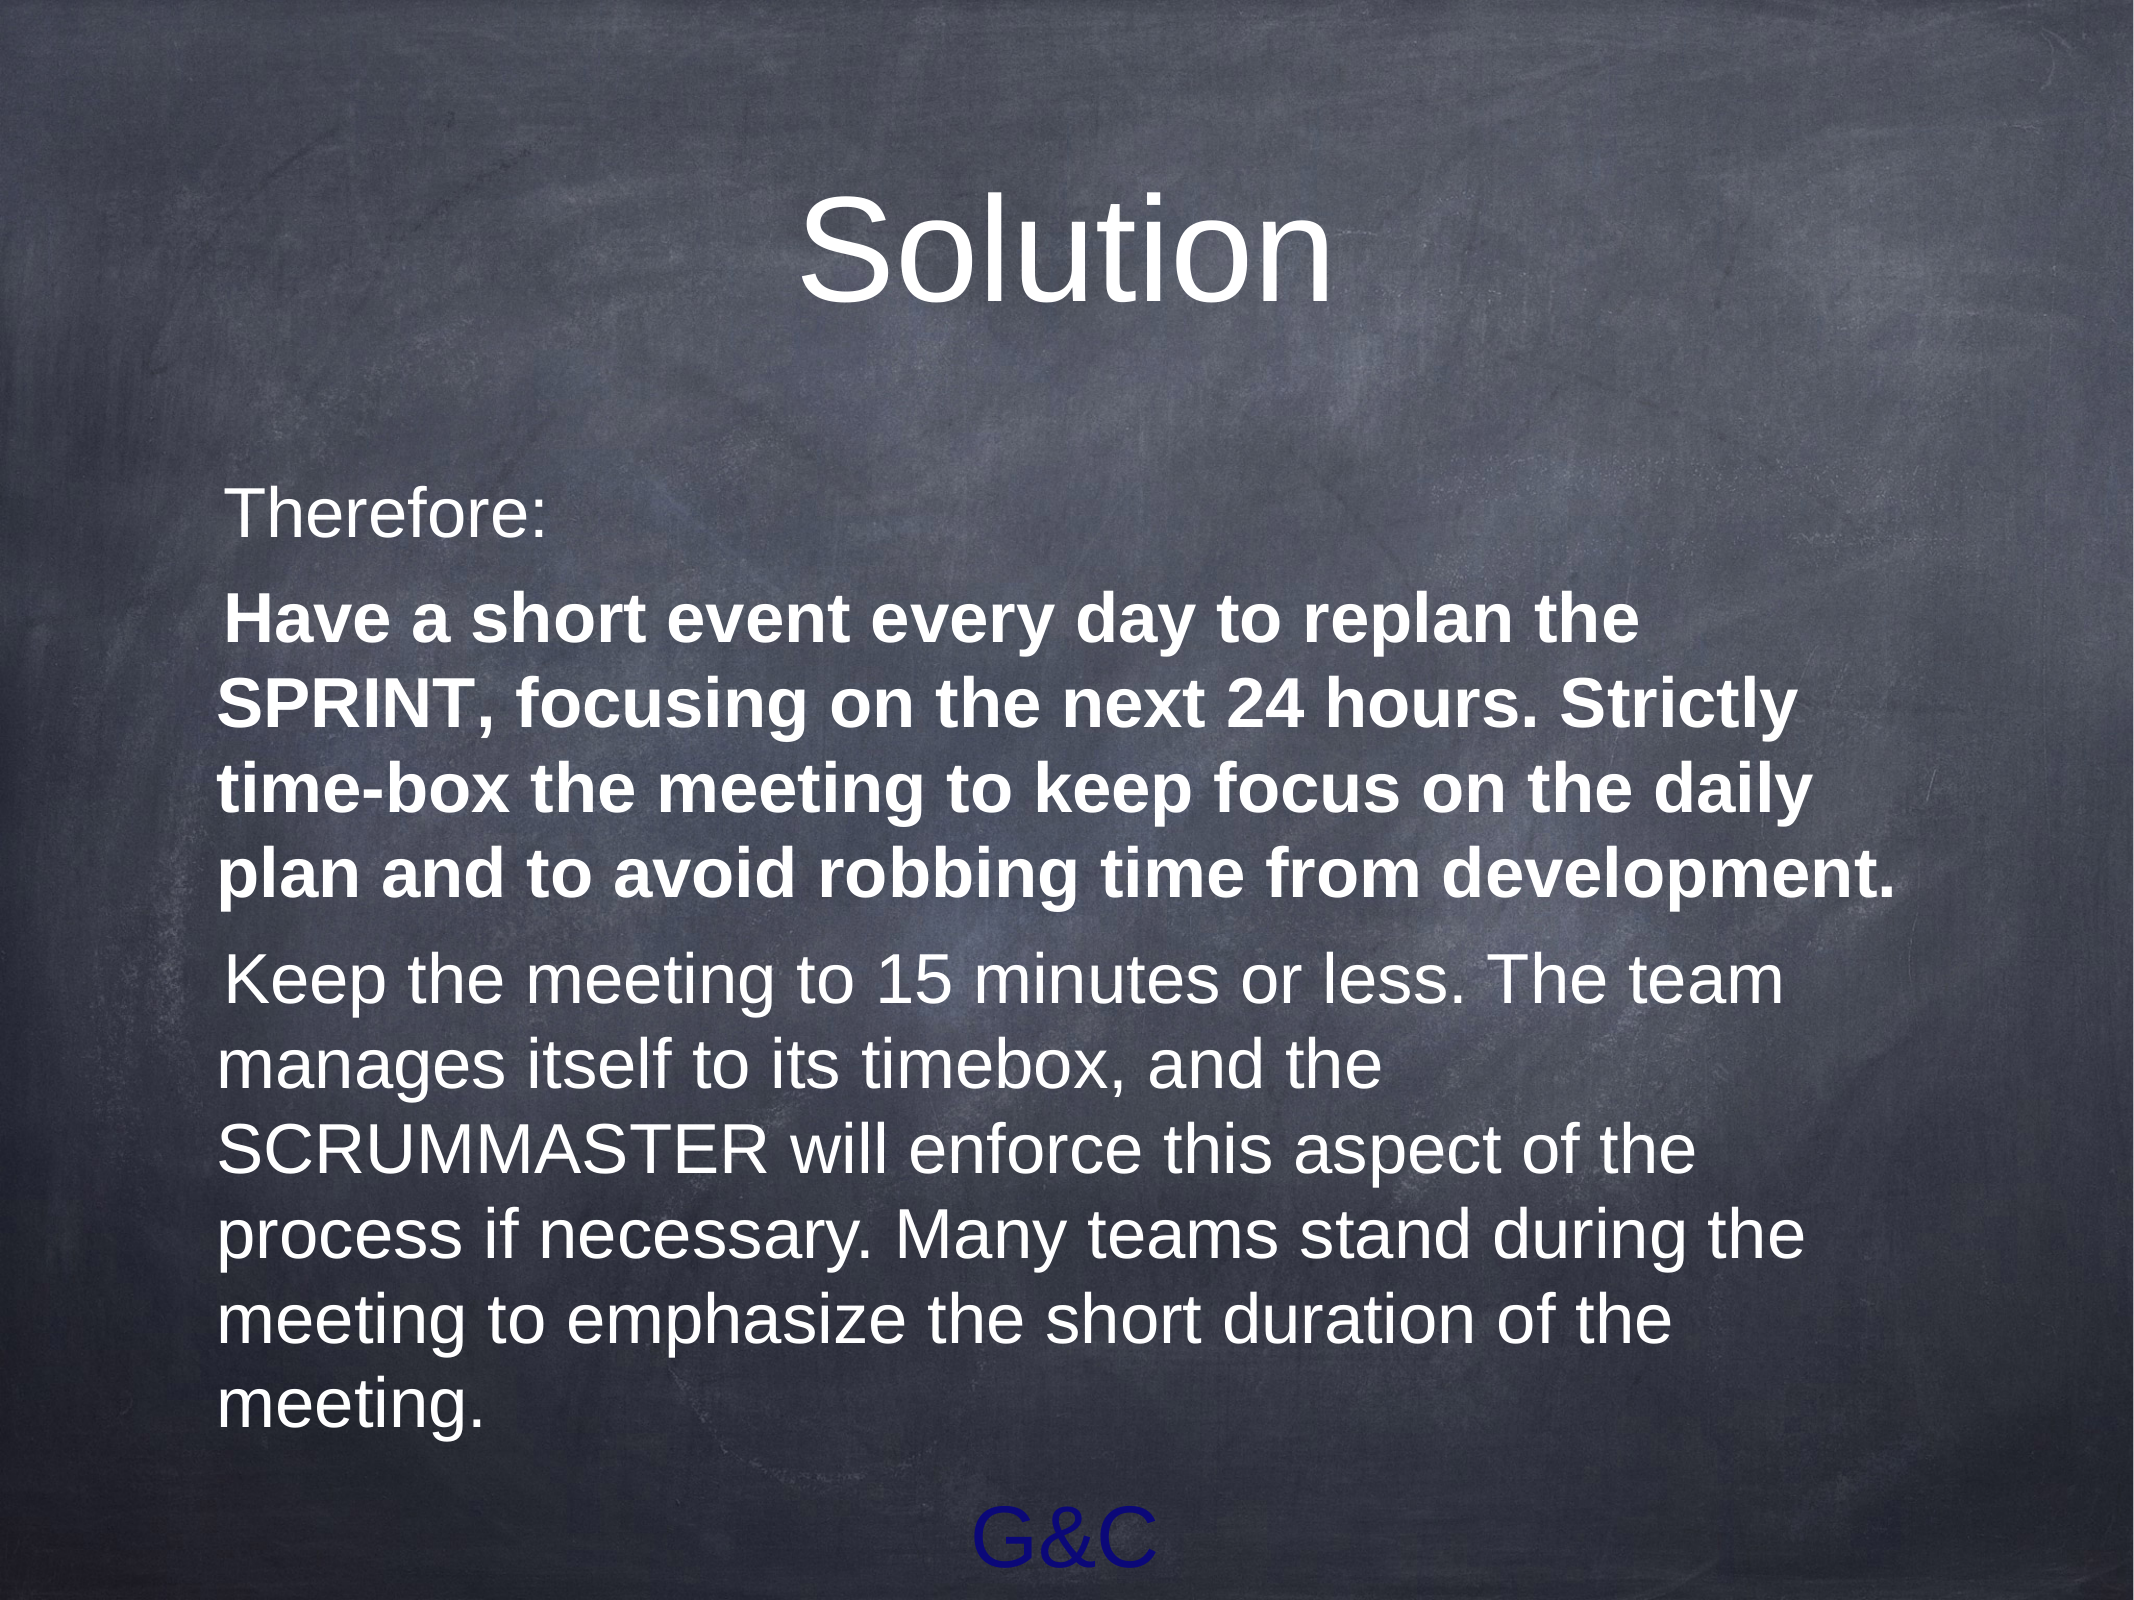

# Solution
Therefore:
Have a short event every day to replan the Sprint, focusing on the next 24 hours. Strictly time-box the meeting to keep focus on the daily plan and to avoid robbing time from development.
Keep the meeting to 15 minutes or less. The team manages itself to its timebox, and the ScrumMaster will enforce this aspect of the process if necessary. Many teams stand during the meeting to emphasize the short duration of the meeting.